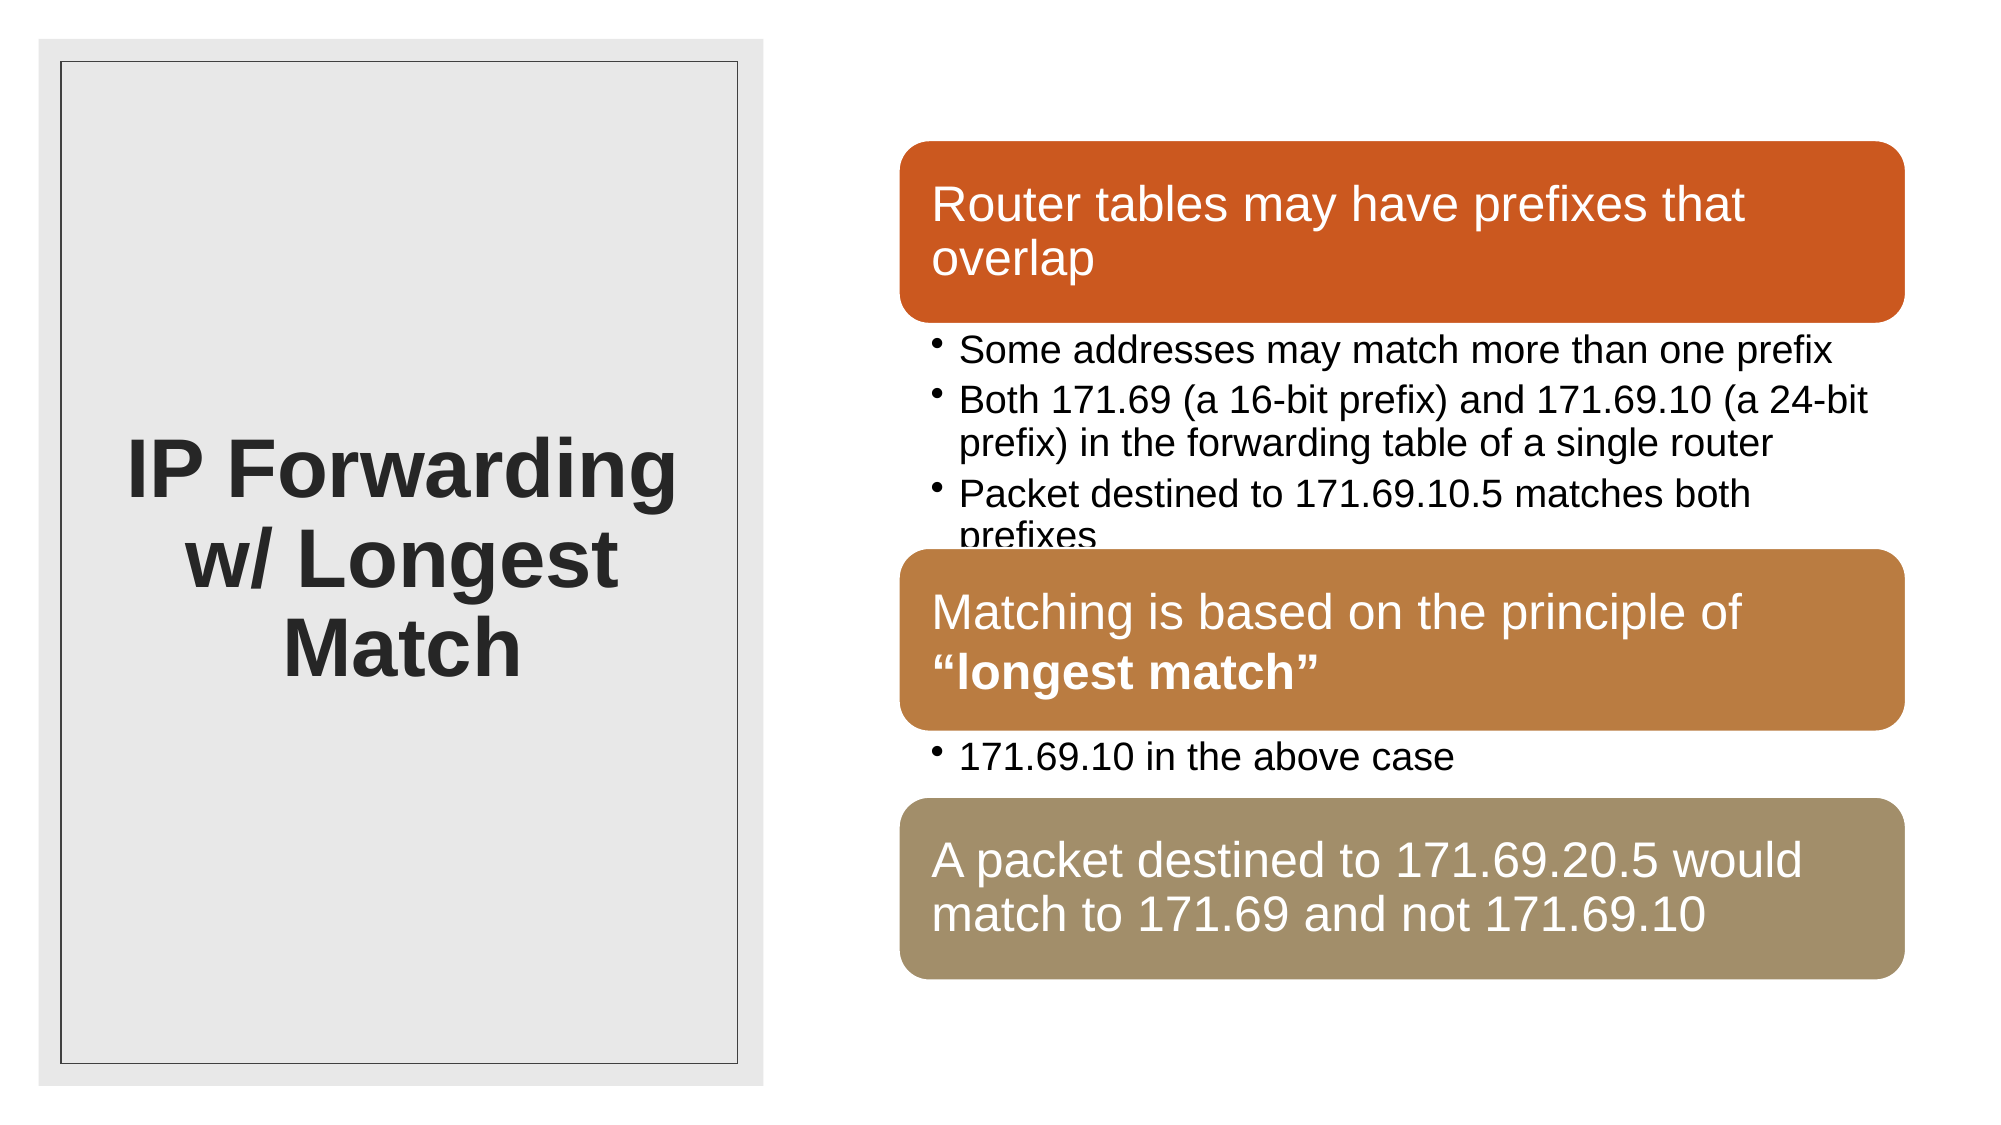

# IP Forwarding w/ Longest Match
Router tables may have prefixes that overlap
Some addresses may match more than one prefix
Both 171.69 (a 16-bit prefix) and 171.69.10 (a 24-bit prefix) in the forwarding table of a single router
Packet destined to 171.69.10.5 matches both prefixes
Matching is based on the principle of
“longest match”
171.69.10 in the above case
A packet destined to 171.69.20.5 would match to 171.69 and not 171.69.10